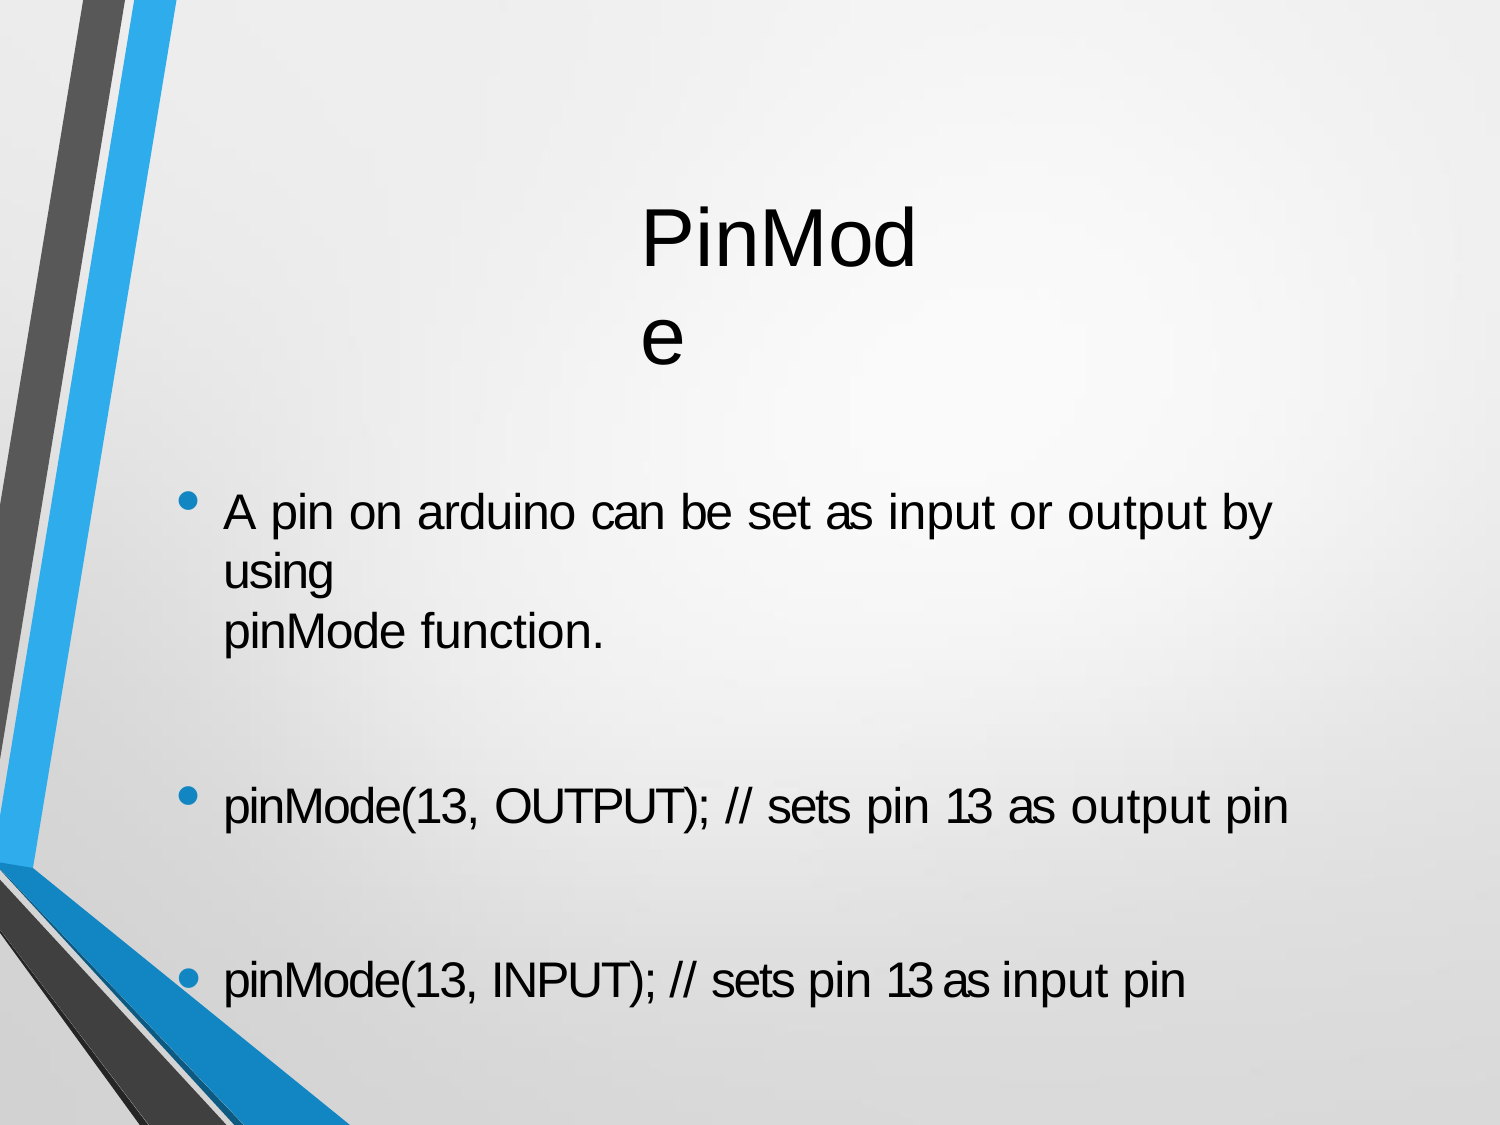

# PinMode
A pin on arduino can be set as input or output by using
pinMode function.

pinMode(13, OUTPUT); // sets pin 13 as output pin

pinMode(13, INPUT); // sets pin 13 as input pin